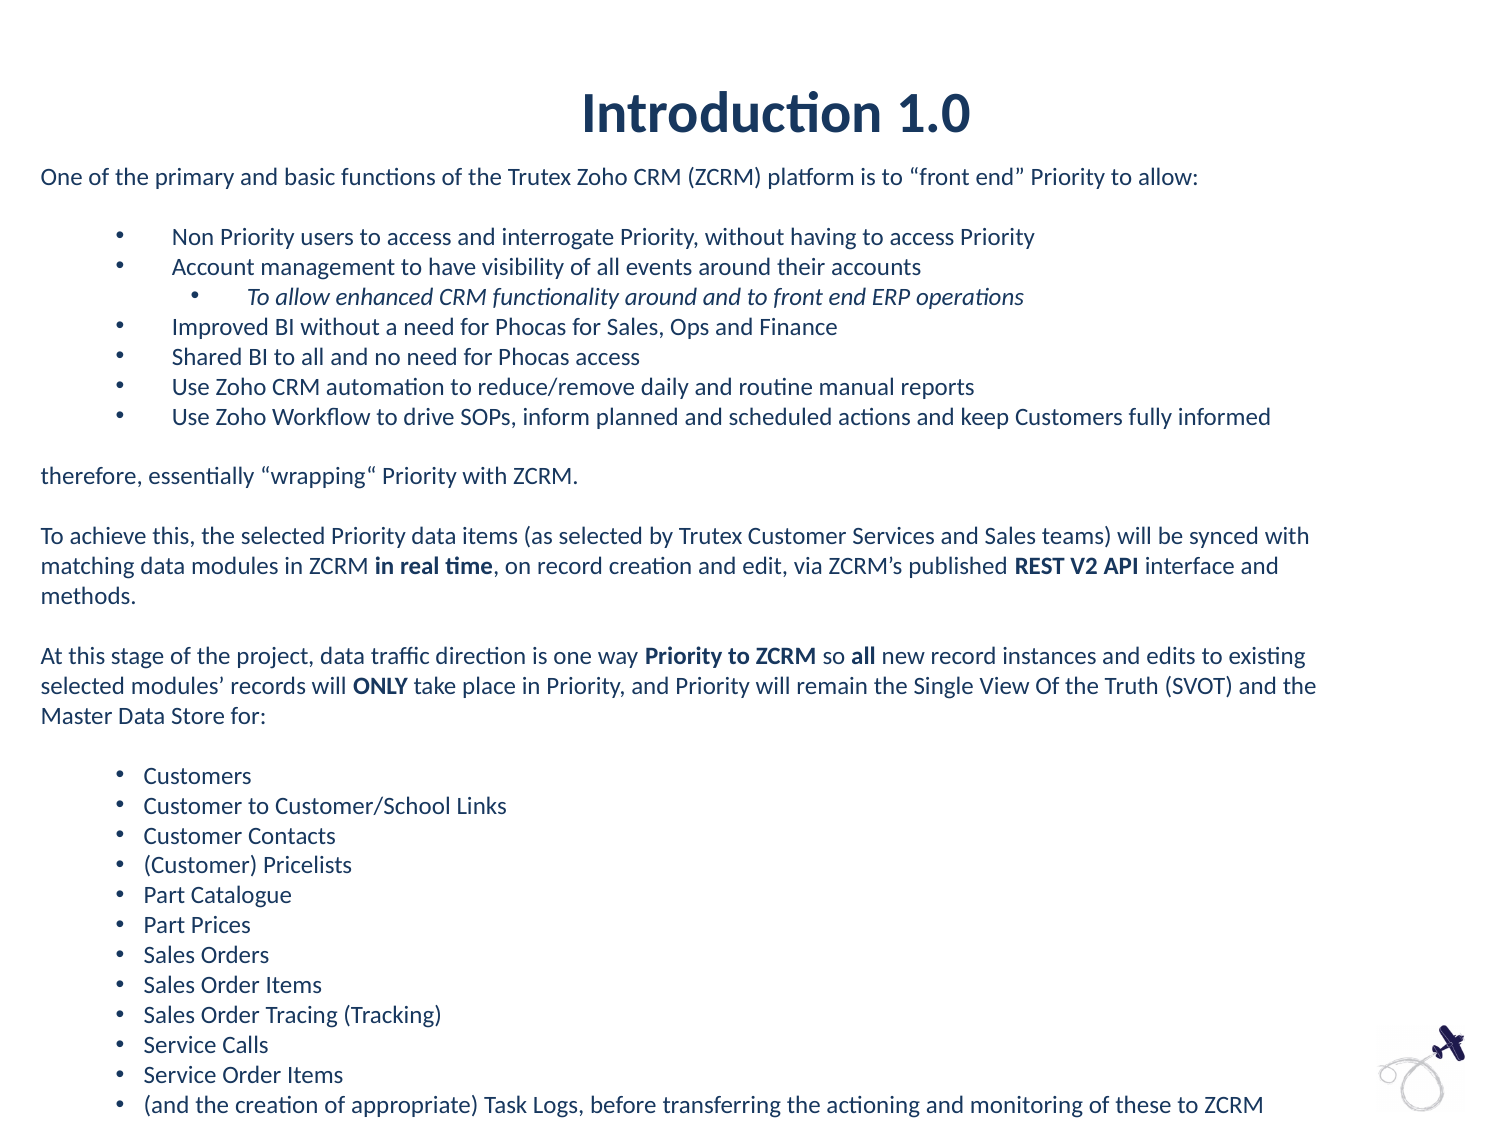

Introduction 1.0
One of the primary and basic functions of the Trutex Zoho CRM (ZCRM) platform is to “front end” Priority to allow:

Non Priority users to access and interrogate Priority, without having to access Priority
Account management to have visibility of all events around their accounts
To allow enhanced CRM functionality around and to front end ERP operations
Improved BI without a need for Phocas for Sales, Ops and Finance
Shared BI to all and no need for Phocas access
Use Zoho CRM automation to reduce/remove daily and routine manual reports
Use Zoho Workflow to drive SOPs, inform planned and scheduled actions and keep Customers fully informed

therefore, essentially “wrapping“ Priority with ZCRM.

To achieve this, the selected Priority data items (as selected by Trutex Customer Services and Sales teams) will be synced with matching data modules in ZCRM in real time, on record creation and edit, via ZCRM’s published REST V2 API interface and methods.

At this stage of the project, data traffic direction is one way Priority to ZCRM so all new record instances and edits to existing selected modules’ records will ONLY take place in Priority, and Priority will remain the Single View Of the Truth (SVOT) and the Master Data Store for:

Customers
Customer to Customer/School Links
Customer Contacts
(Customer) Pricelists
Part Catalogue
Part Prices
Sales Orders
Sales Order Items
Sales Order Tracing (Tracking)
Service Calls
Service Order Items
(and the creation of appropriate) Task Logs, before transferring the actioning and monitoring of these to ZCRM